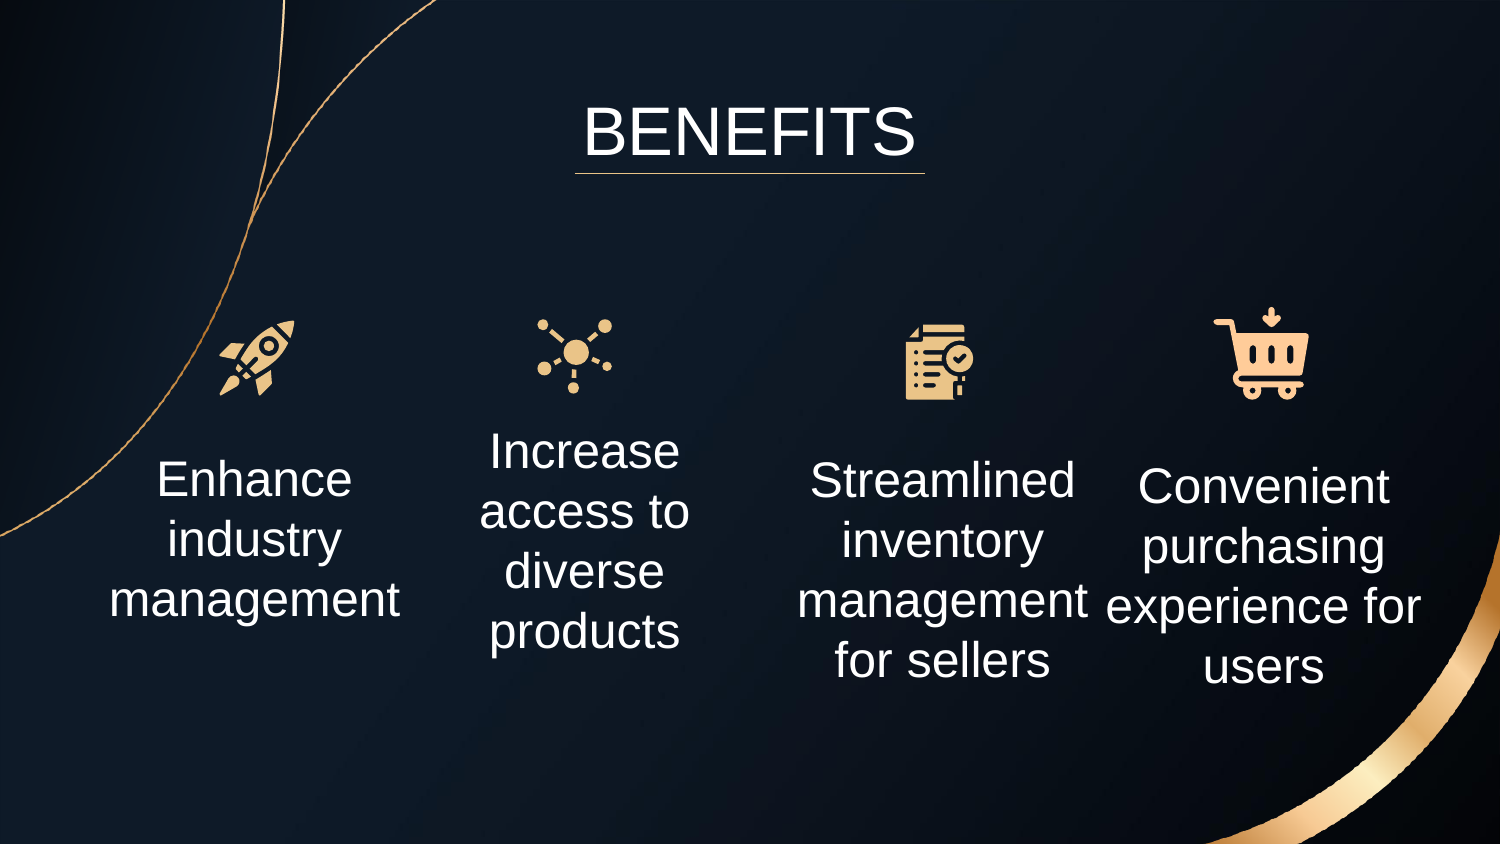

# BENEFITS

Enhance industry management
Increase access to diverse products
Streamlined inventory management for sellers
Convenient purchasing experience for users